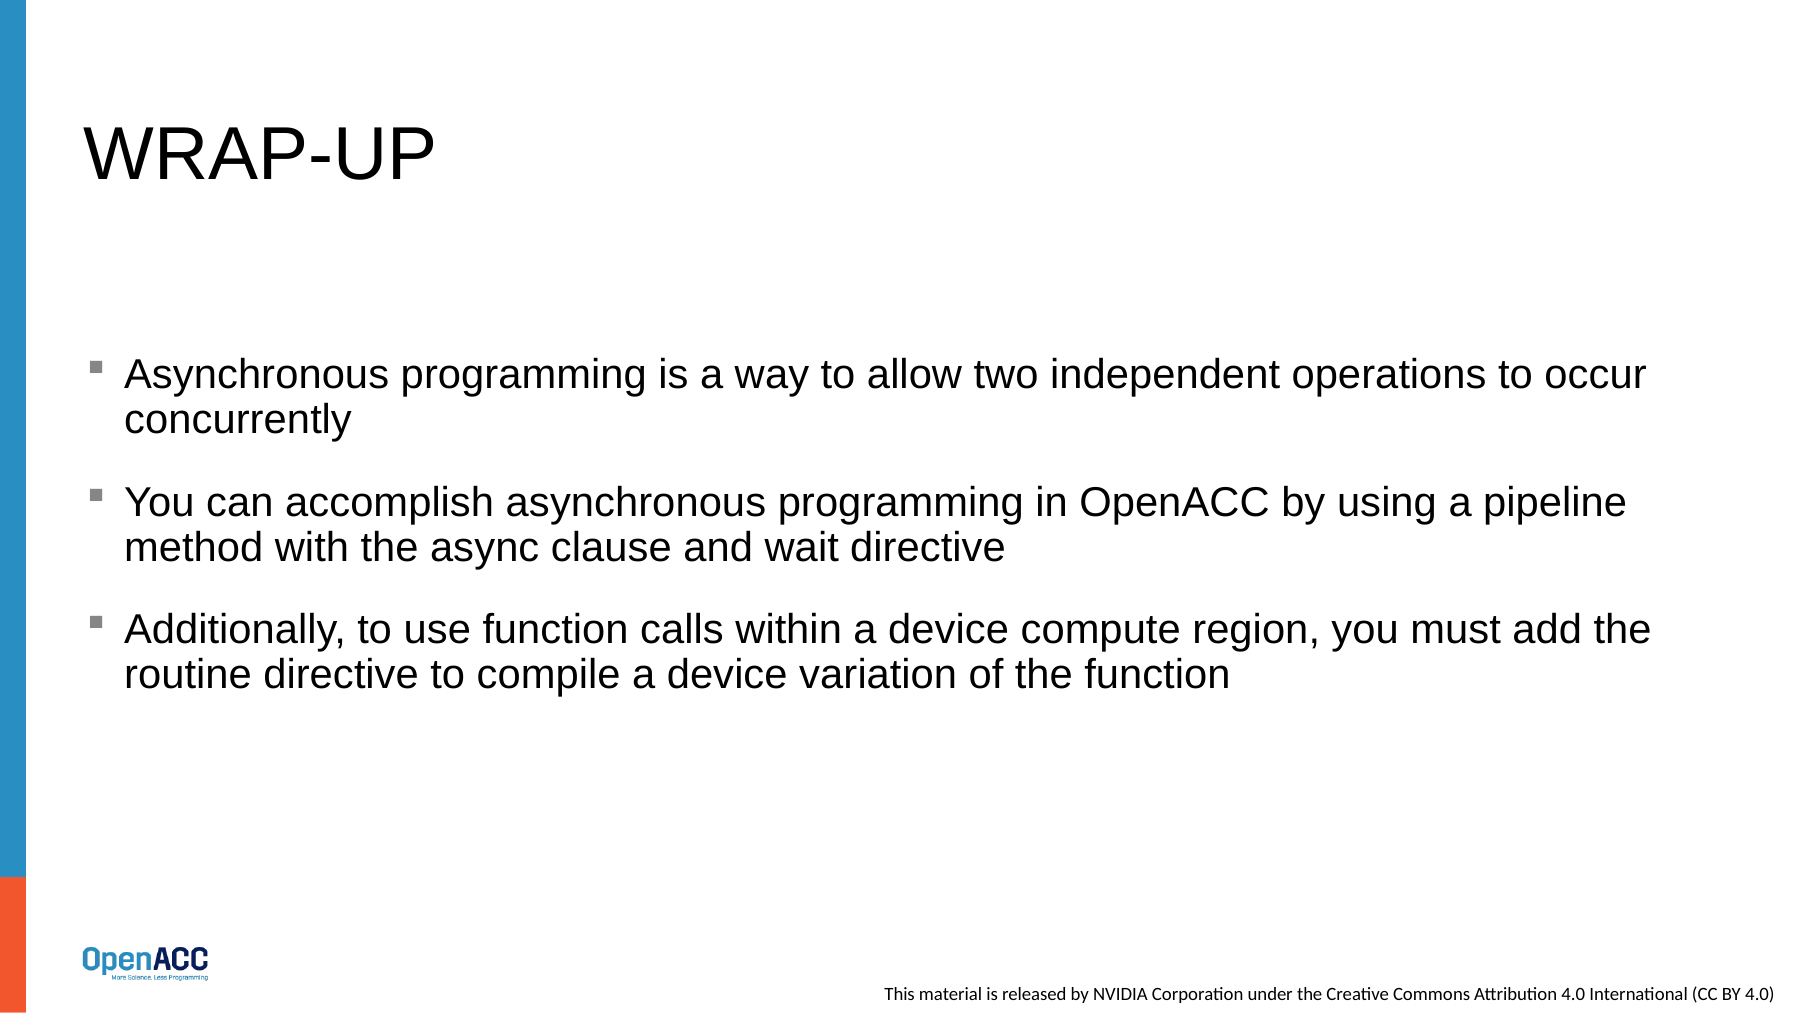

# Wrap-up
Asynchronous programming is a way to allow two independent operations to occur concurrently
You can accomplish asynchronous programming in OpenACC by using a pipeline method with the async clause and wait directive
Additionally, to use function calls within a device compute region, you must add the routine directive to compile a device variation of the function